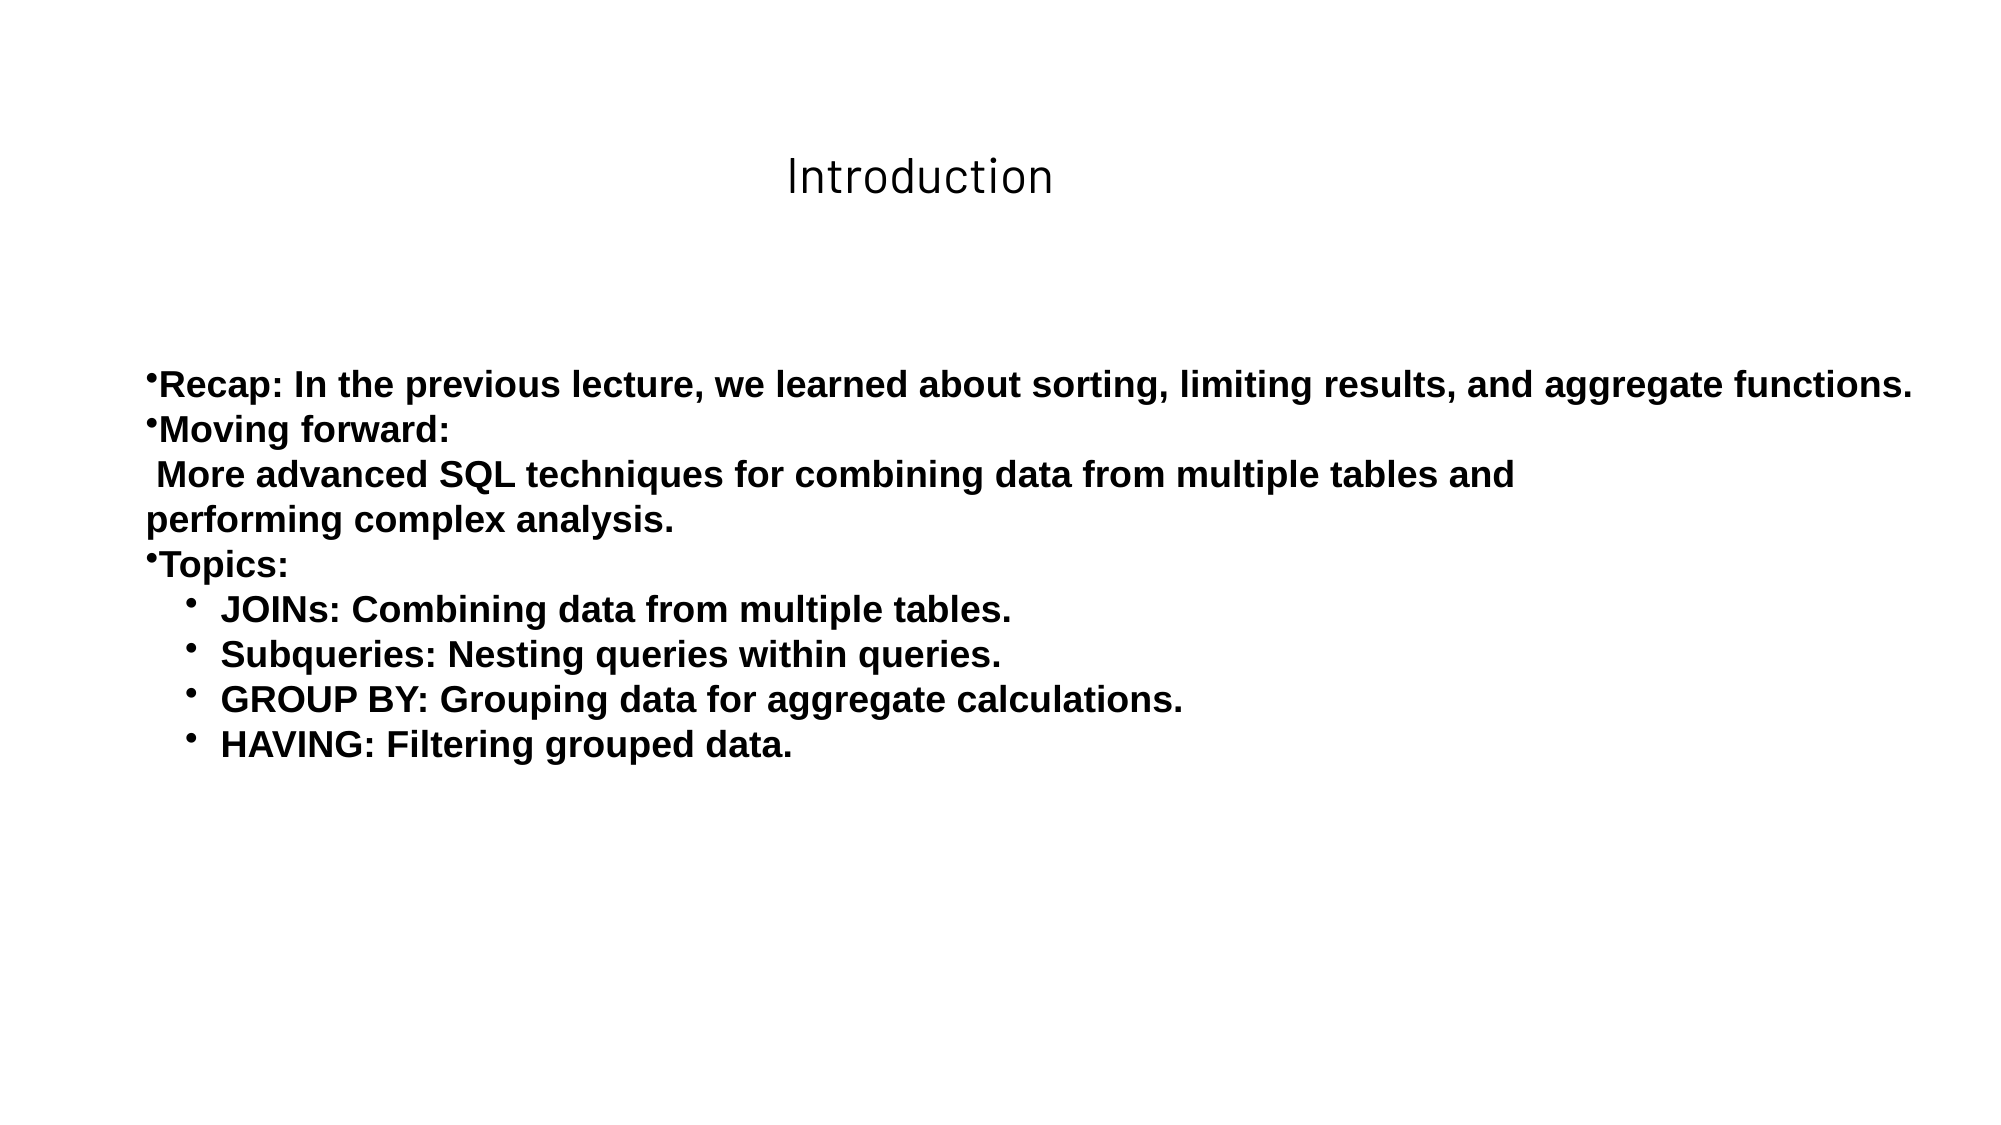

Introduction
Recap: In the previous lecture, we learned about sorting, limiting results, and aggregate functions.
Moving forward:
 More advanced SQL techniques for combining data from multiple tables and
performing complex analysis.
Topics:
JOINs: Combining data from multiple tables.
Subqueries: Nesting queries within queries.
GROUP BY: Grouping data for aggregate calculations.
HAVING: Filtering grouped data.